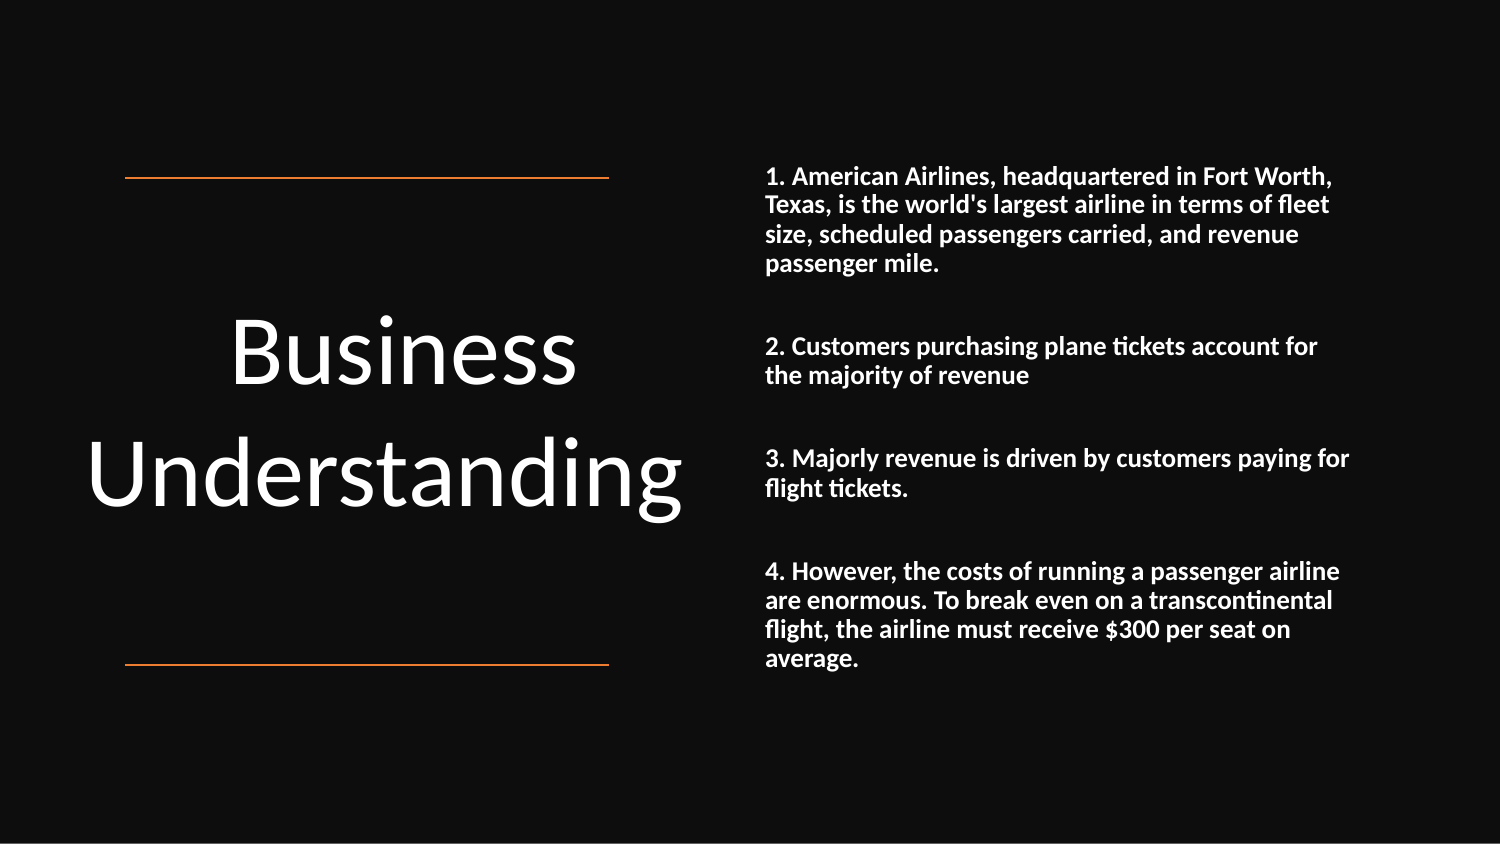

Business Understanding
1. American Airlines, headquartered in Fort Worth, Texas, is the world's largest airline in terms of fleet size, scheduled passengers carried, and revenue passenger mile.

2. Customers purchasing plane tickets account for the majority of revenue

3. Majorly revenue is driven by customers paying for flight tickets.

4. However, the costs of running a passenger airline are enormous. To break even on a transcontinental flight, the airline must receive $300 per seat on average.